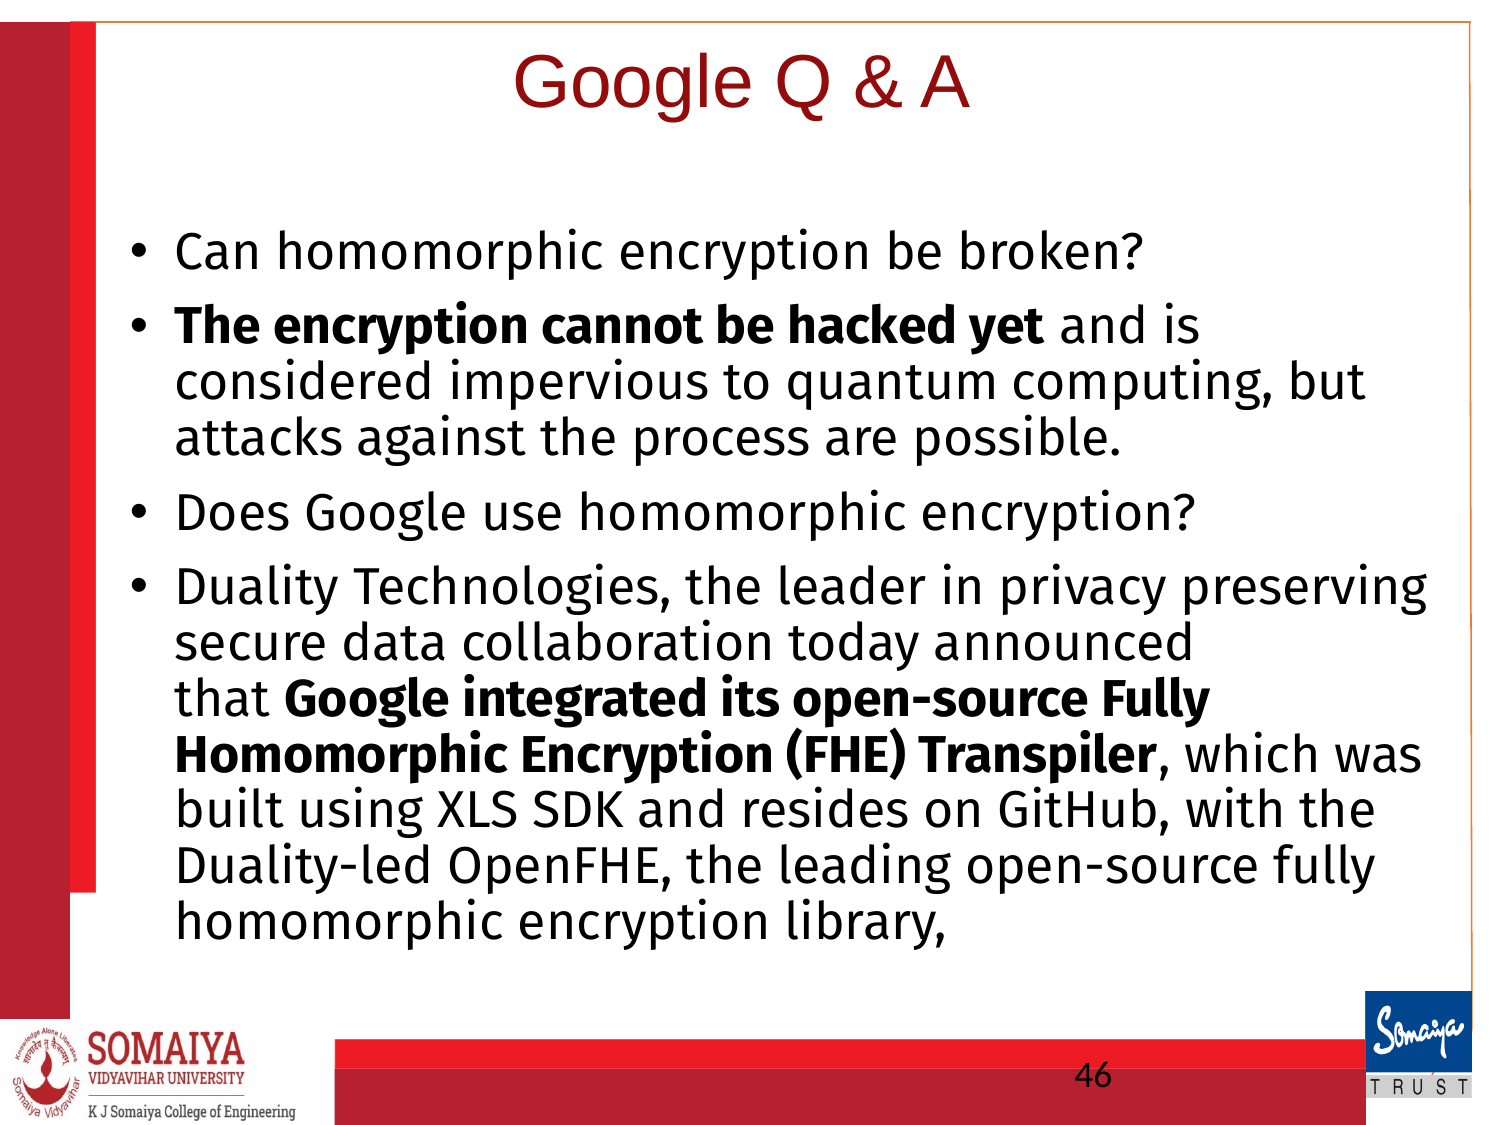

# Google Q & A
Can homomorphic encryption be broken?
The encryption cannot be hacked yet and is considered impervious to quantum computing, but attacks against the process are possible.
Does Google use homomorphic encryption?
Duality Technologies, the leader in privacy preserving secure data collaboration today announced that Google integrated its open-source Fully Homomorphic Encryption (FHE) Transpiler, which was built using XLS SDK and resides on GitHub, with the Duality-led OpenFHE, the leading open-source fully homomorphic encryption library,

46